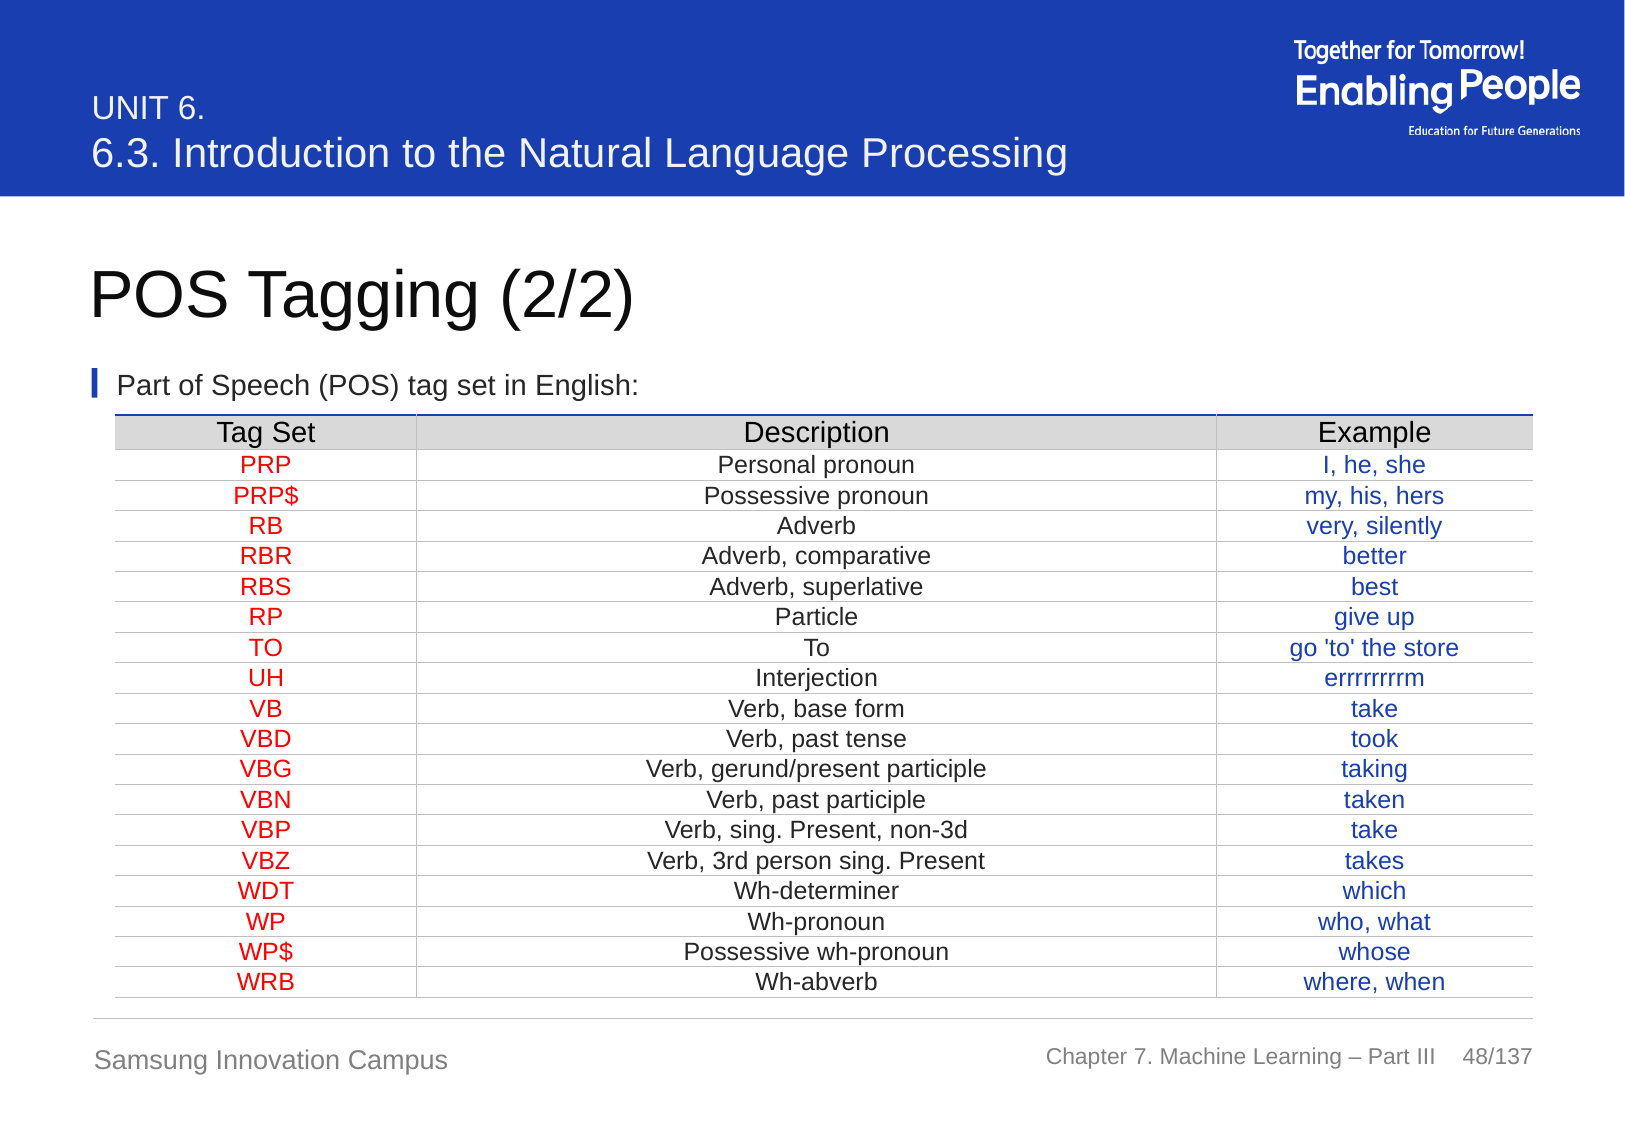

UNIT 6.
6.3. Introduction to the Natural Language Processing
POS Tagging (2/2)
Part of Speech (POS) tag set in English:

| Tag Set | Description | Example |
| --- | --- | --- |
| PRP | Personal pronoun | I, he, she |
| PRP$ | Possessive pronoun | my, his, hers |
| RB | Adverb | very, silently |
| RBR | Adverb, comparative | better |
| RBS | Adverb, superlative | best |
| RP | Particle | give up |
| TO | To | go 'to' the store |
| UH | Interjection | errrrrrrrm |
| VB | Verb, base form | take |
| VBD | Verb, past tense | took |
| VBG | Verb, gerund/present participle | taking |
| VBN | Verb, past participle | taken |
| VBP | Verb, sing. Present, non-3d | take |
| VBZ | Verb, 3rd person sing. Present | takes |
| WDT | Wh-determiner | which |
| WP | Wh-pronoun | who, what |
| WP$ | Possessive wh-pronoun | whose |
| WRB | Wh-abverb | where, when |